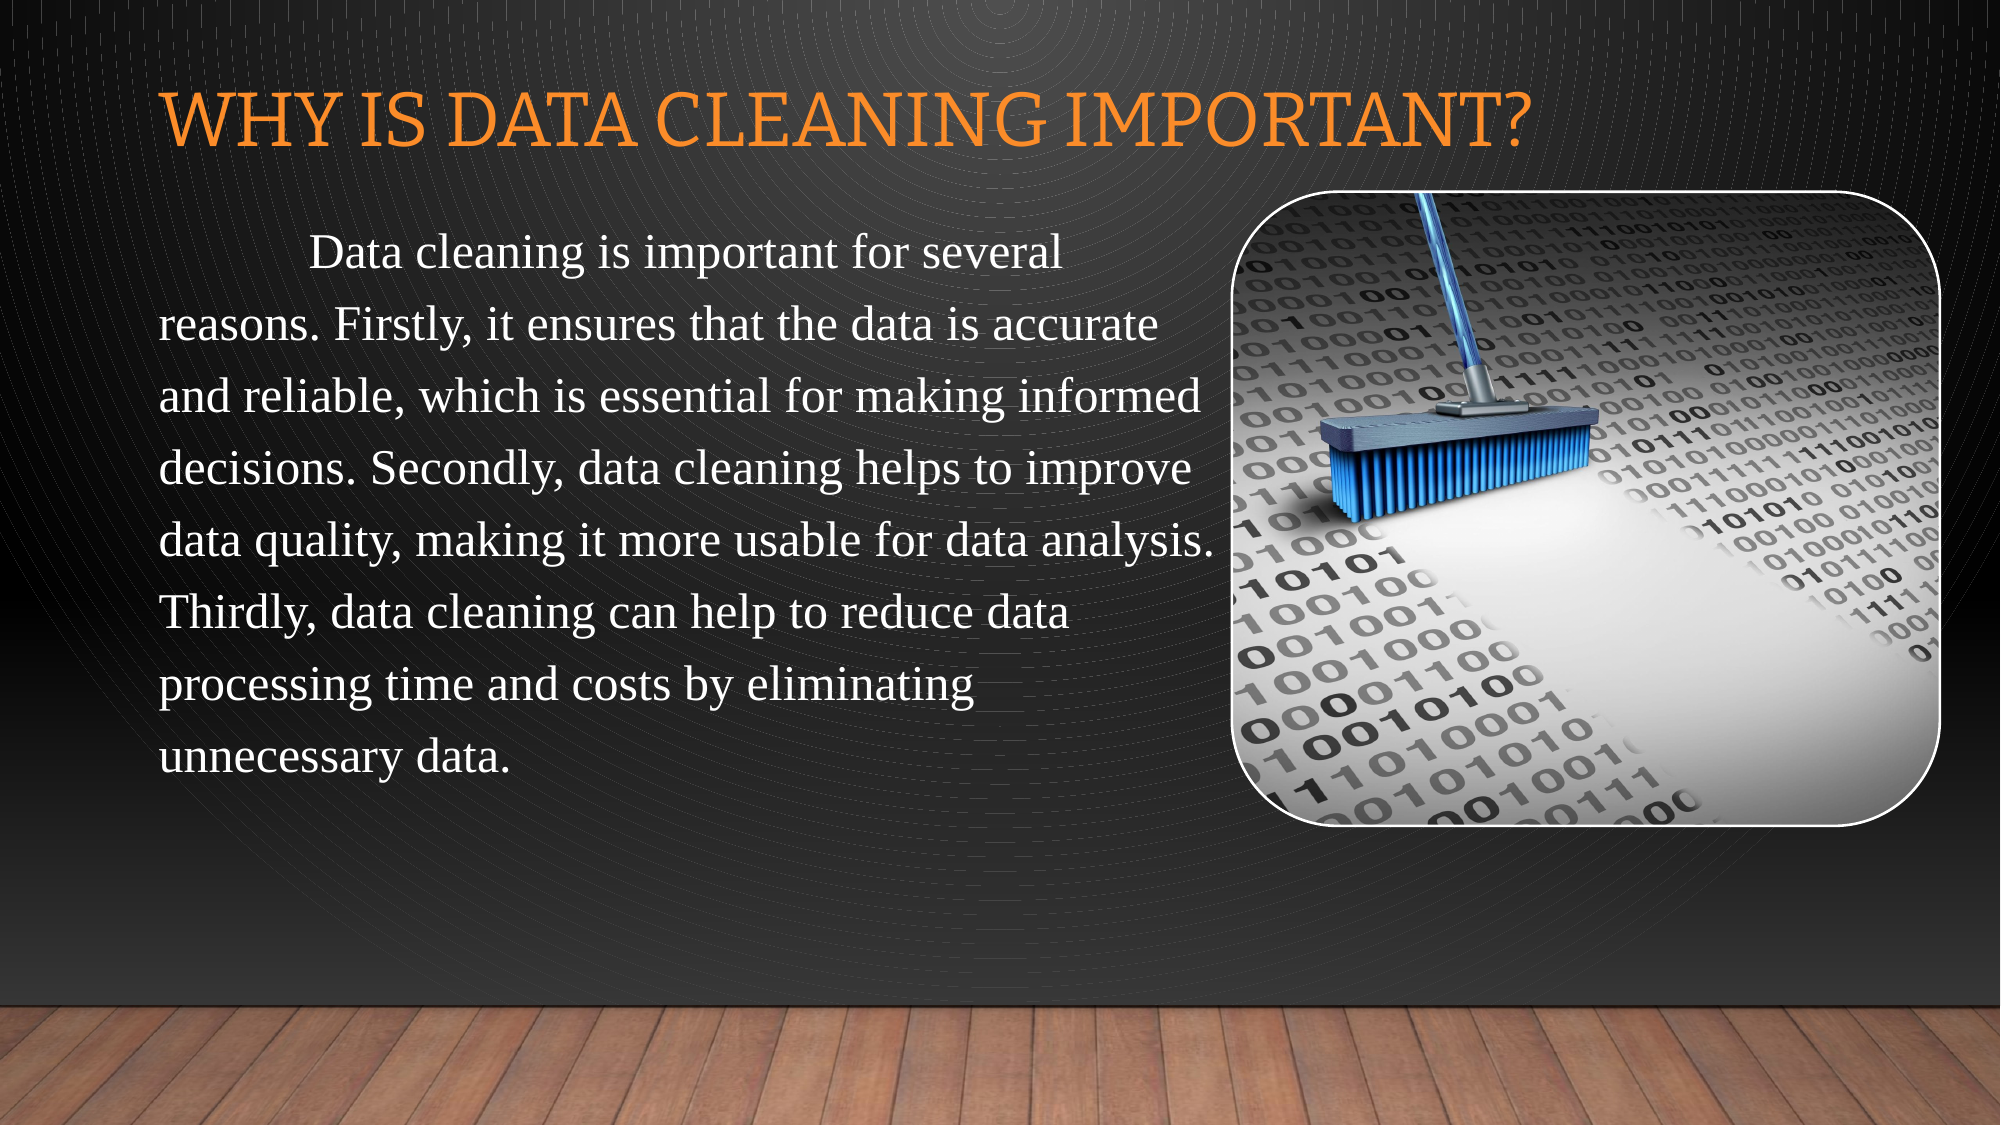

# Why is Data Cleaning Important?

	Data cleaning is important for several reasons. Firstly, it ensures that the data is accurate and reliable, which is essential for making informed decisions. Secondly, data cleaning helps to improve data quality, making it more usable for data analysis. Thirdly, data cleaning can help to reduce data processing time and costs by eliminating unnecessary data.